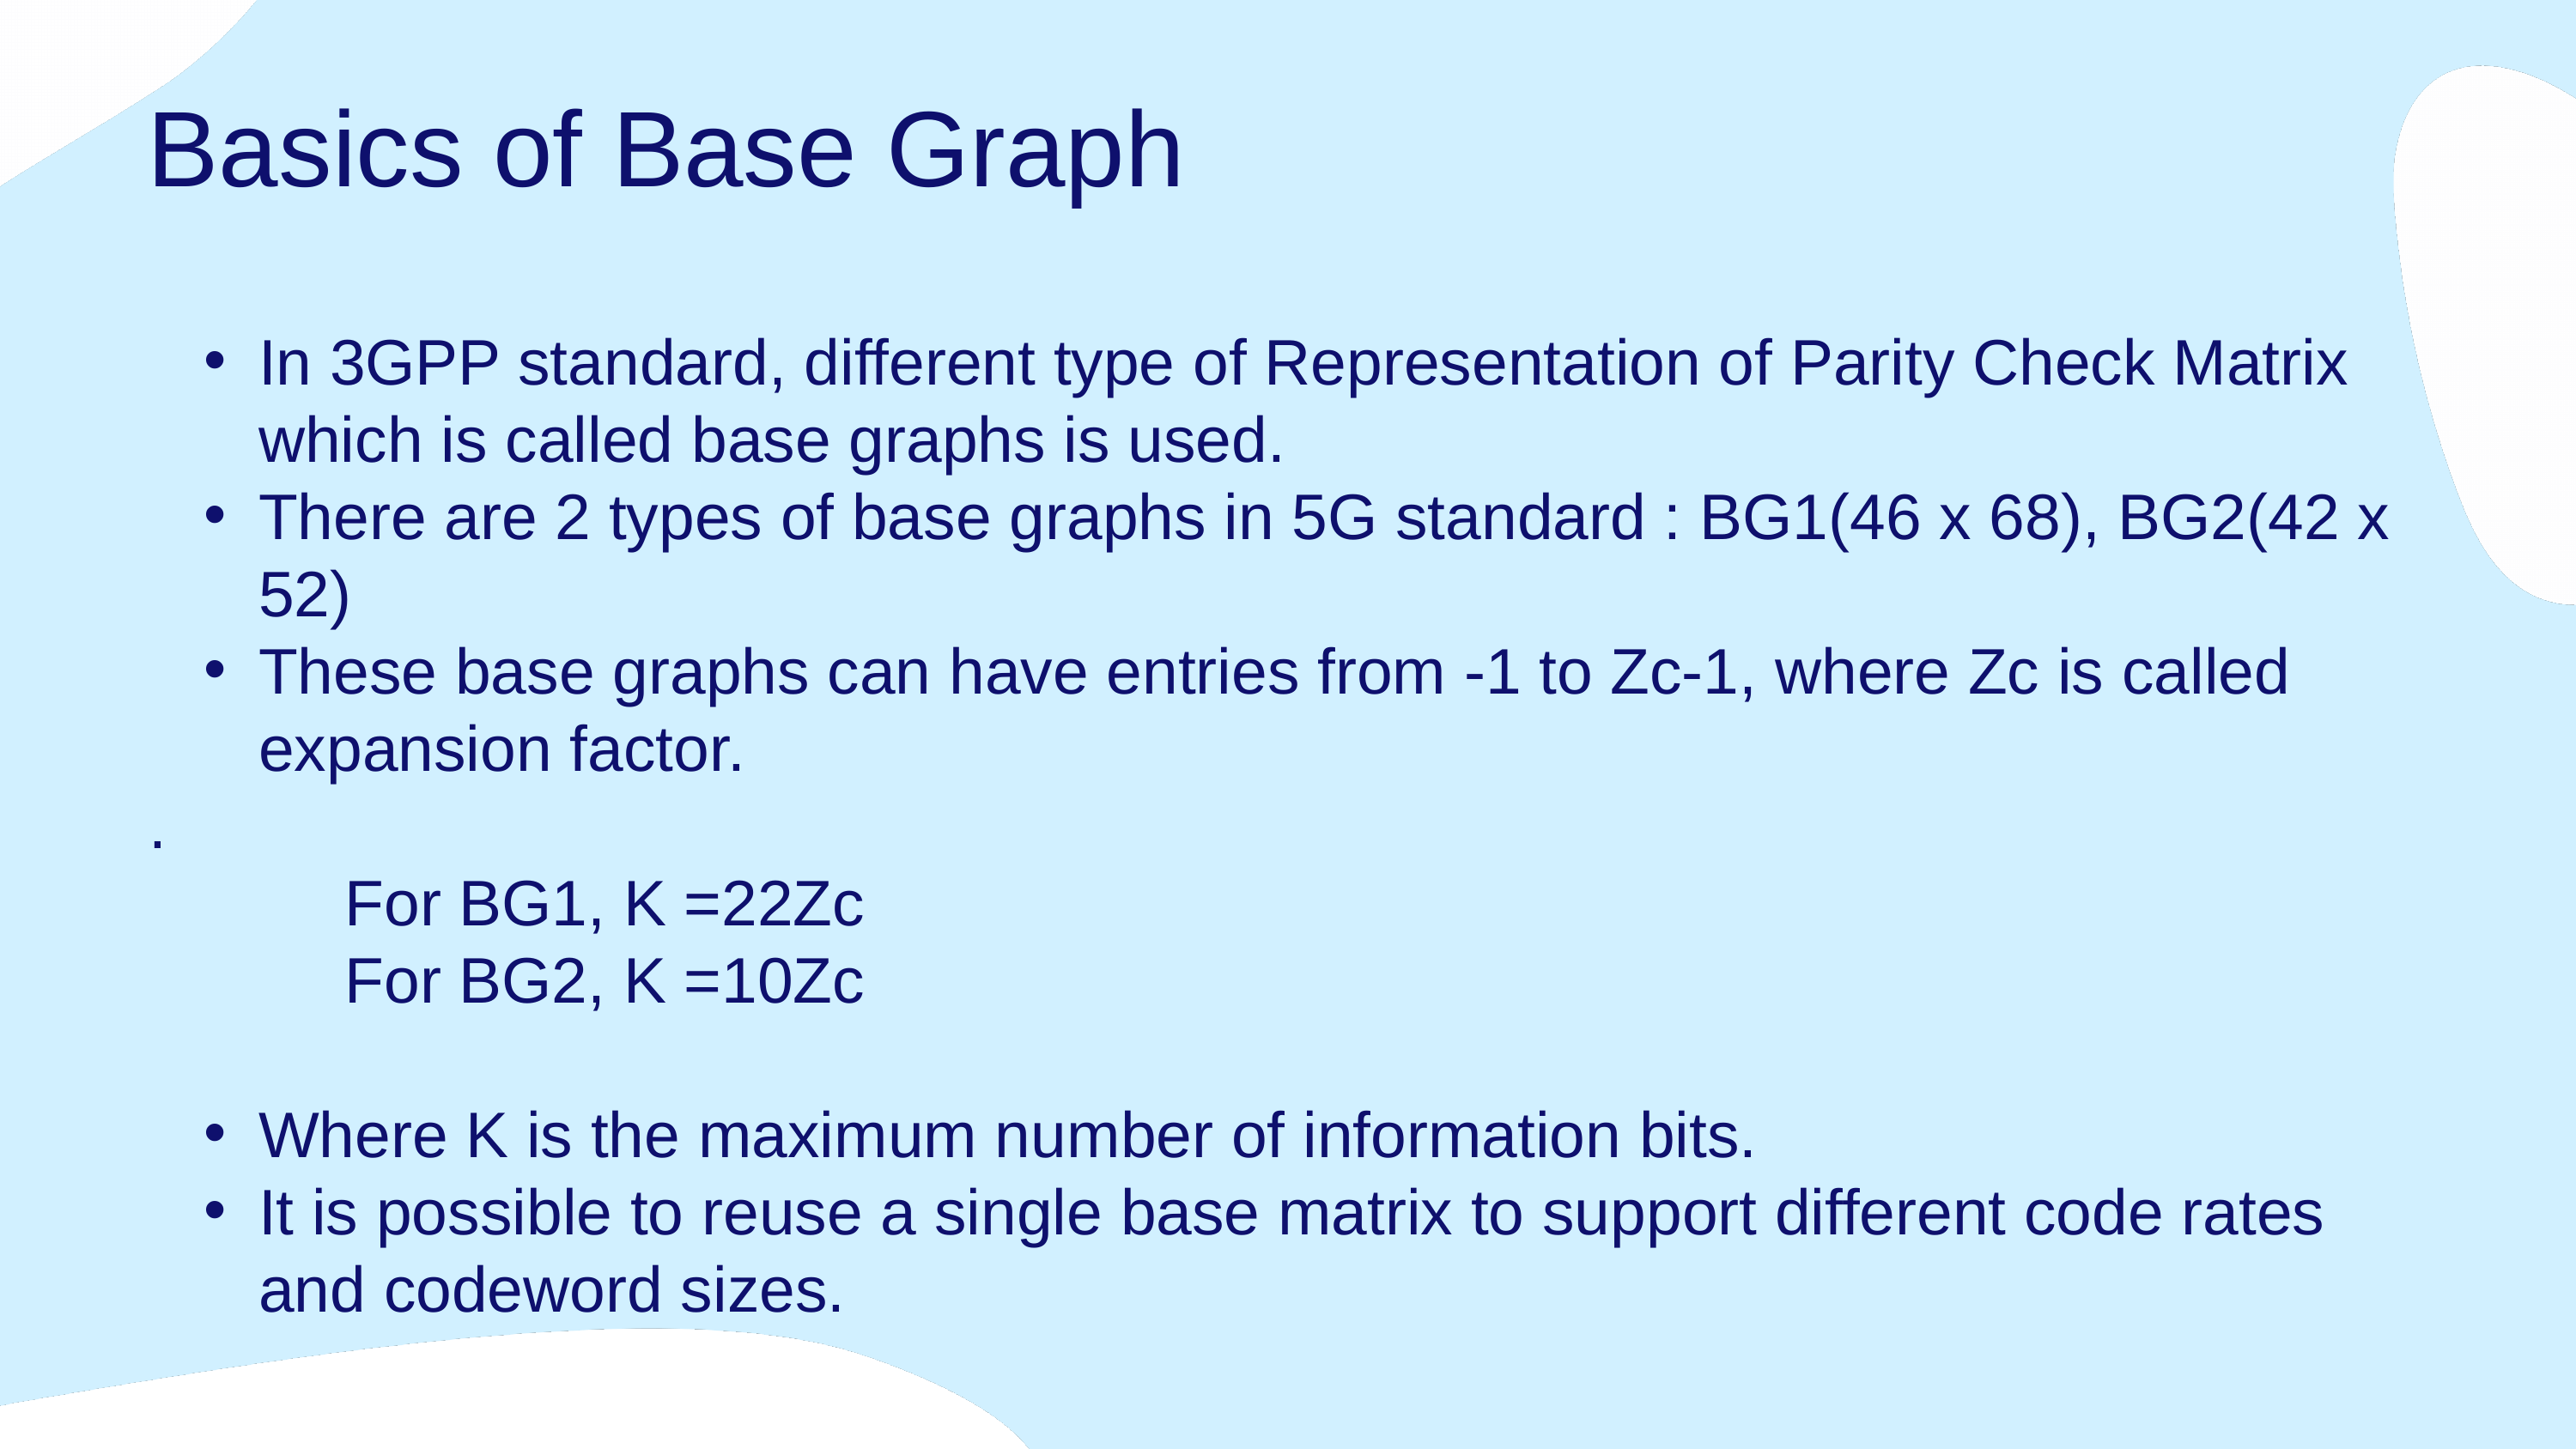

Basics of Base Graph
In 3GPP standard, different type of Representation of Parity Check Matrix which is called base graphs is used.
There are 2 types of base graphs in 5G standard : BG1(46 x 68), BG2(42 x 52)
These base graphs can have entries from -1 to Zc-1, where Zc is called expansion factor.
.
           For BG1, K =22Zc
           For BG2, K =10Zc

Where K is the maximum number of information bits.
It is possible to reuse a single base matrix to support different code rates and codeword sizes.